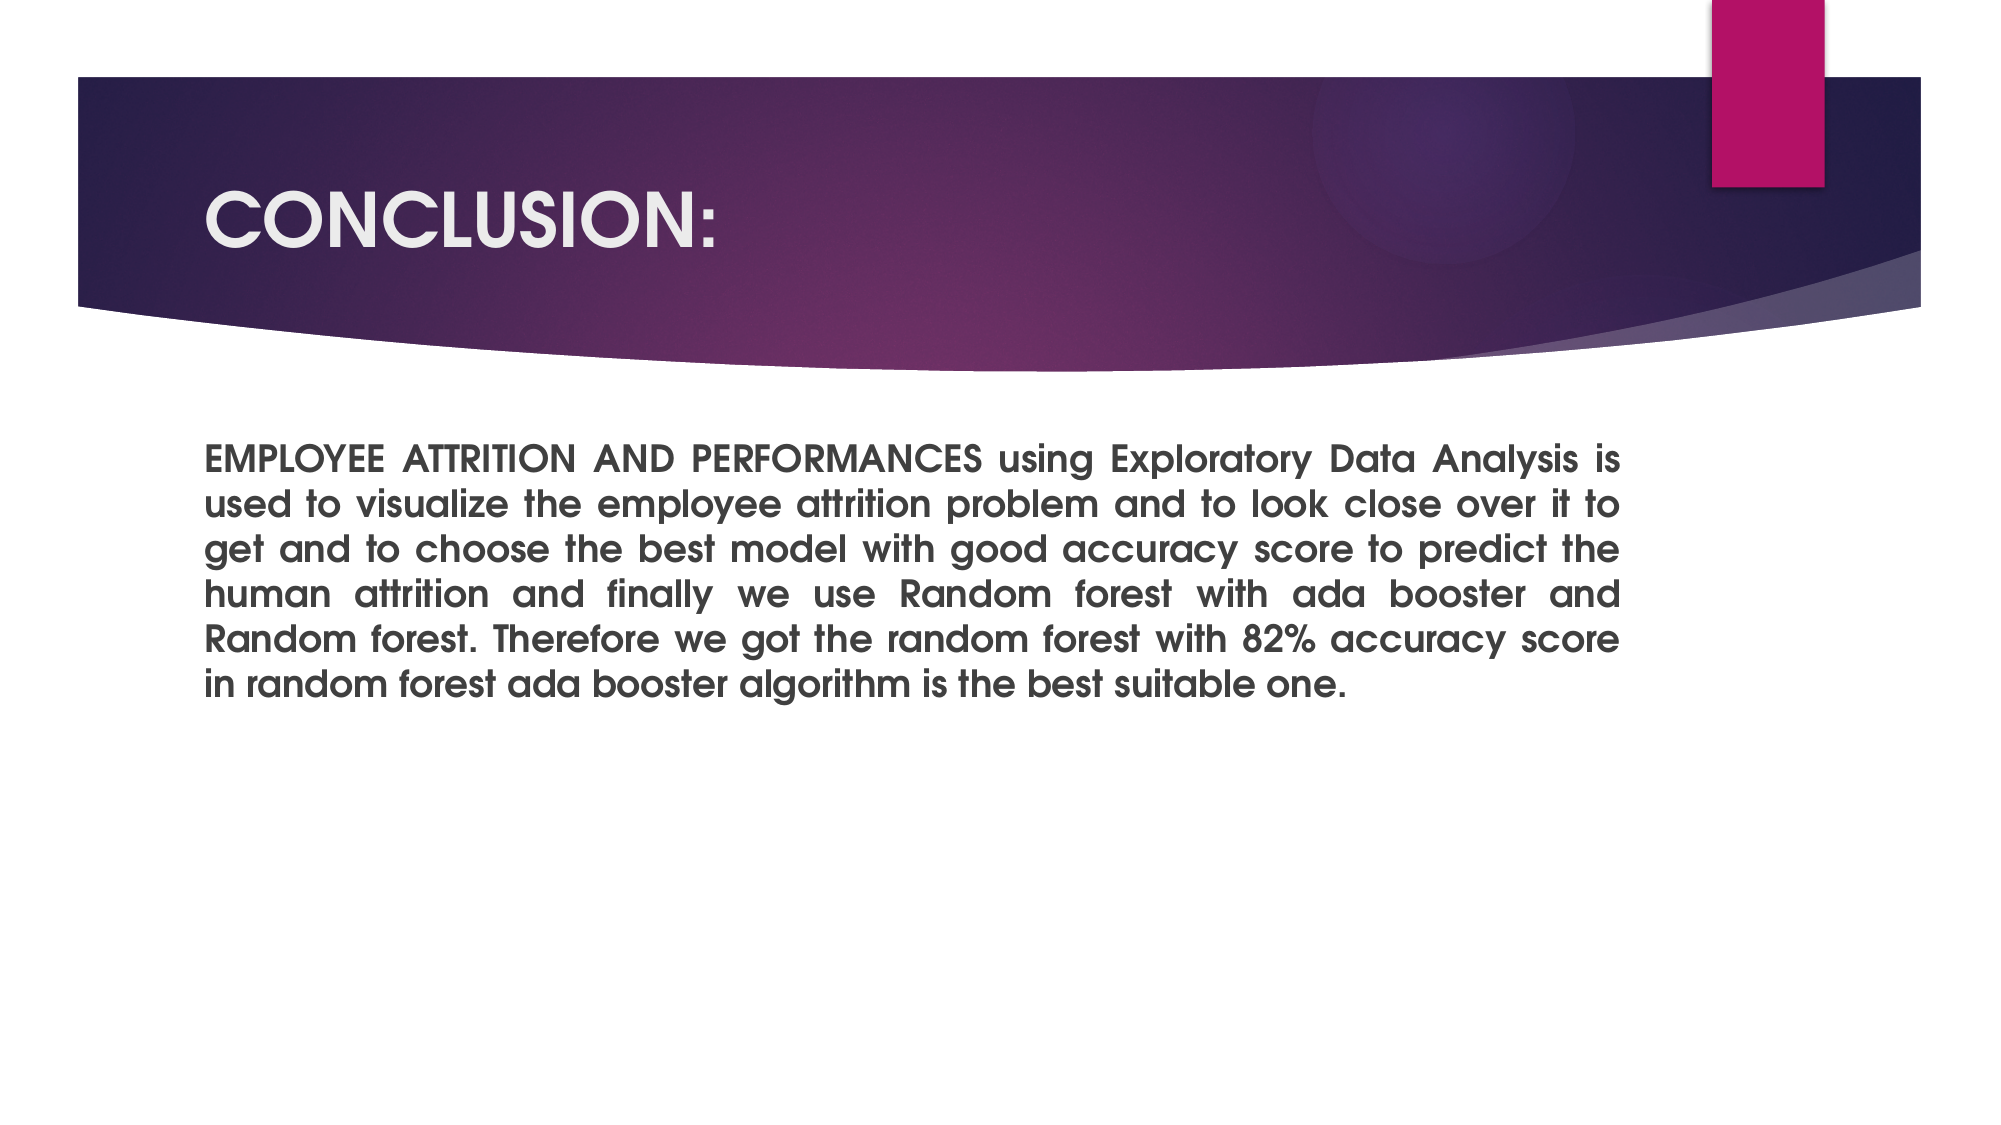

# CONCLUSION:
EMPLOYEE ATTRITION AND PERFORMANCES using Exploratory Data Analysis is used to visualize the employee attrition problem and to look close over it to get and to choose the best model with good accuracy score to predict the human attrition and finally we use Random forest with ada booster and Random forest. Therefore we got the random forest with 82% accuracy score in random forest ada booster algorithm is the best suitable one.